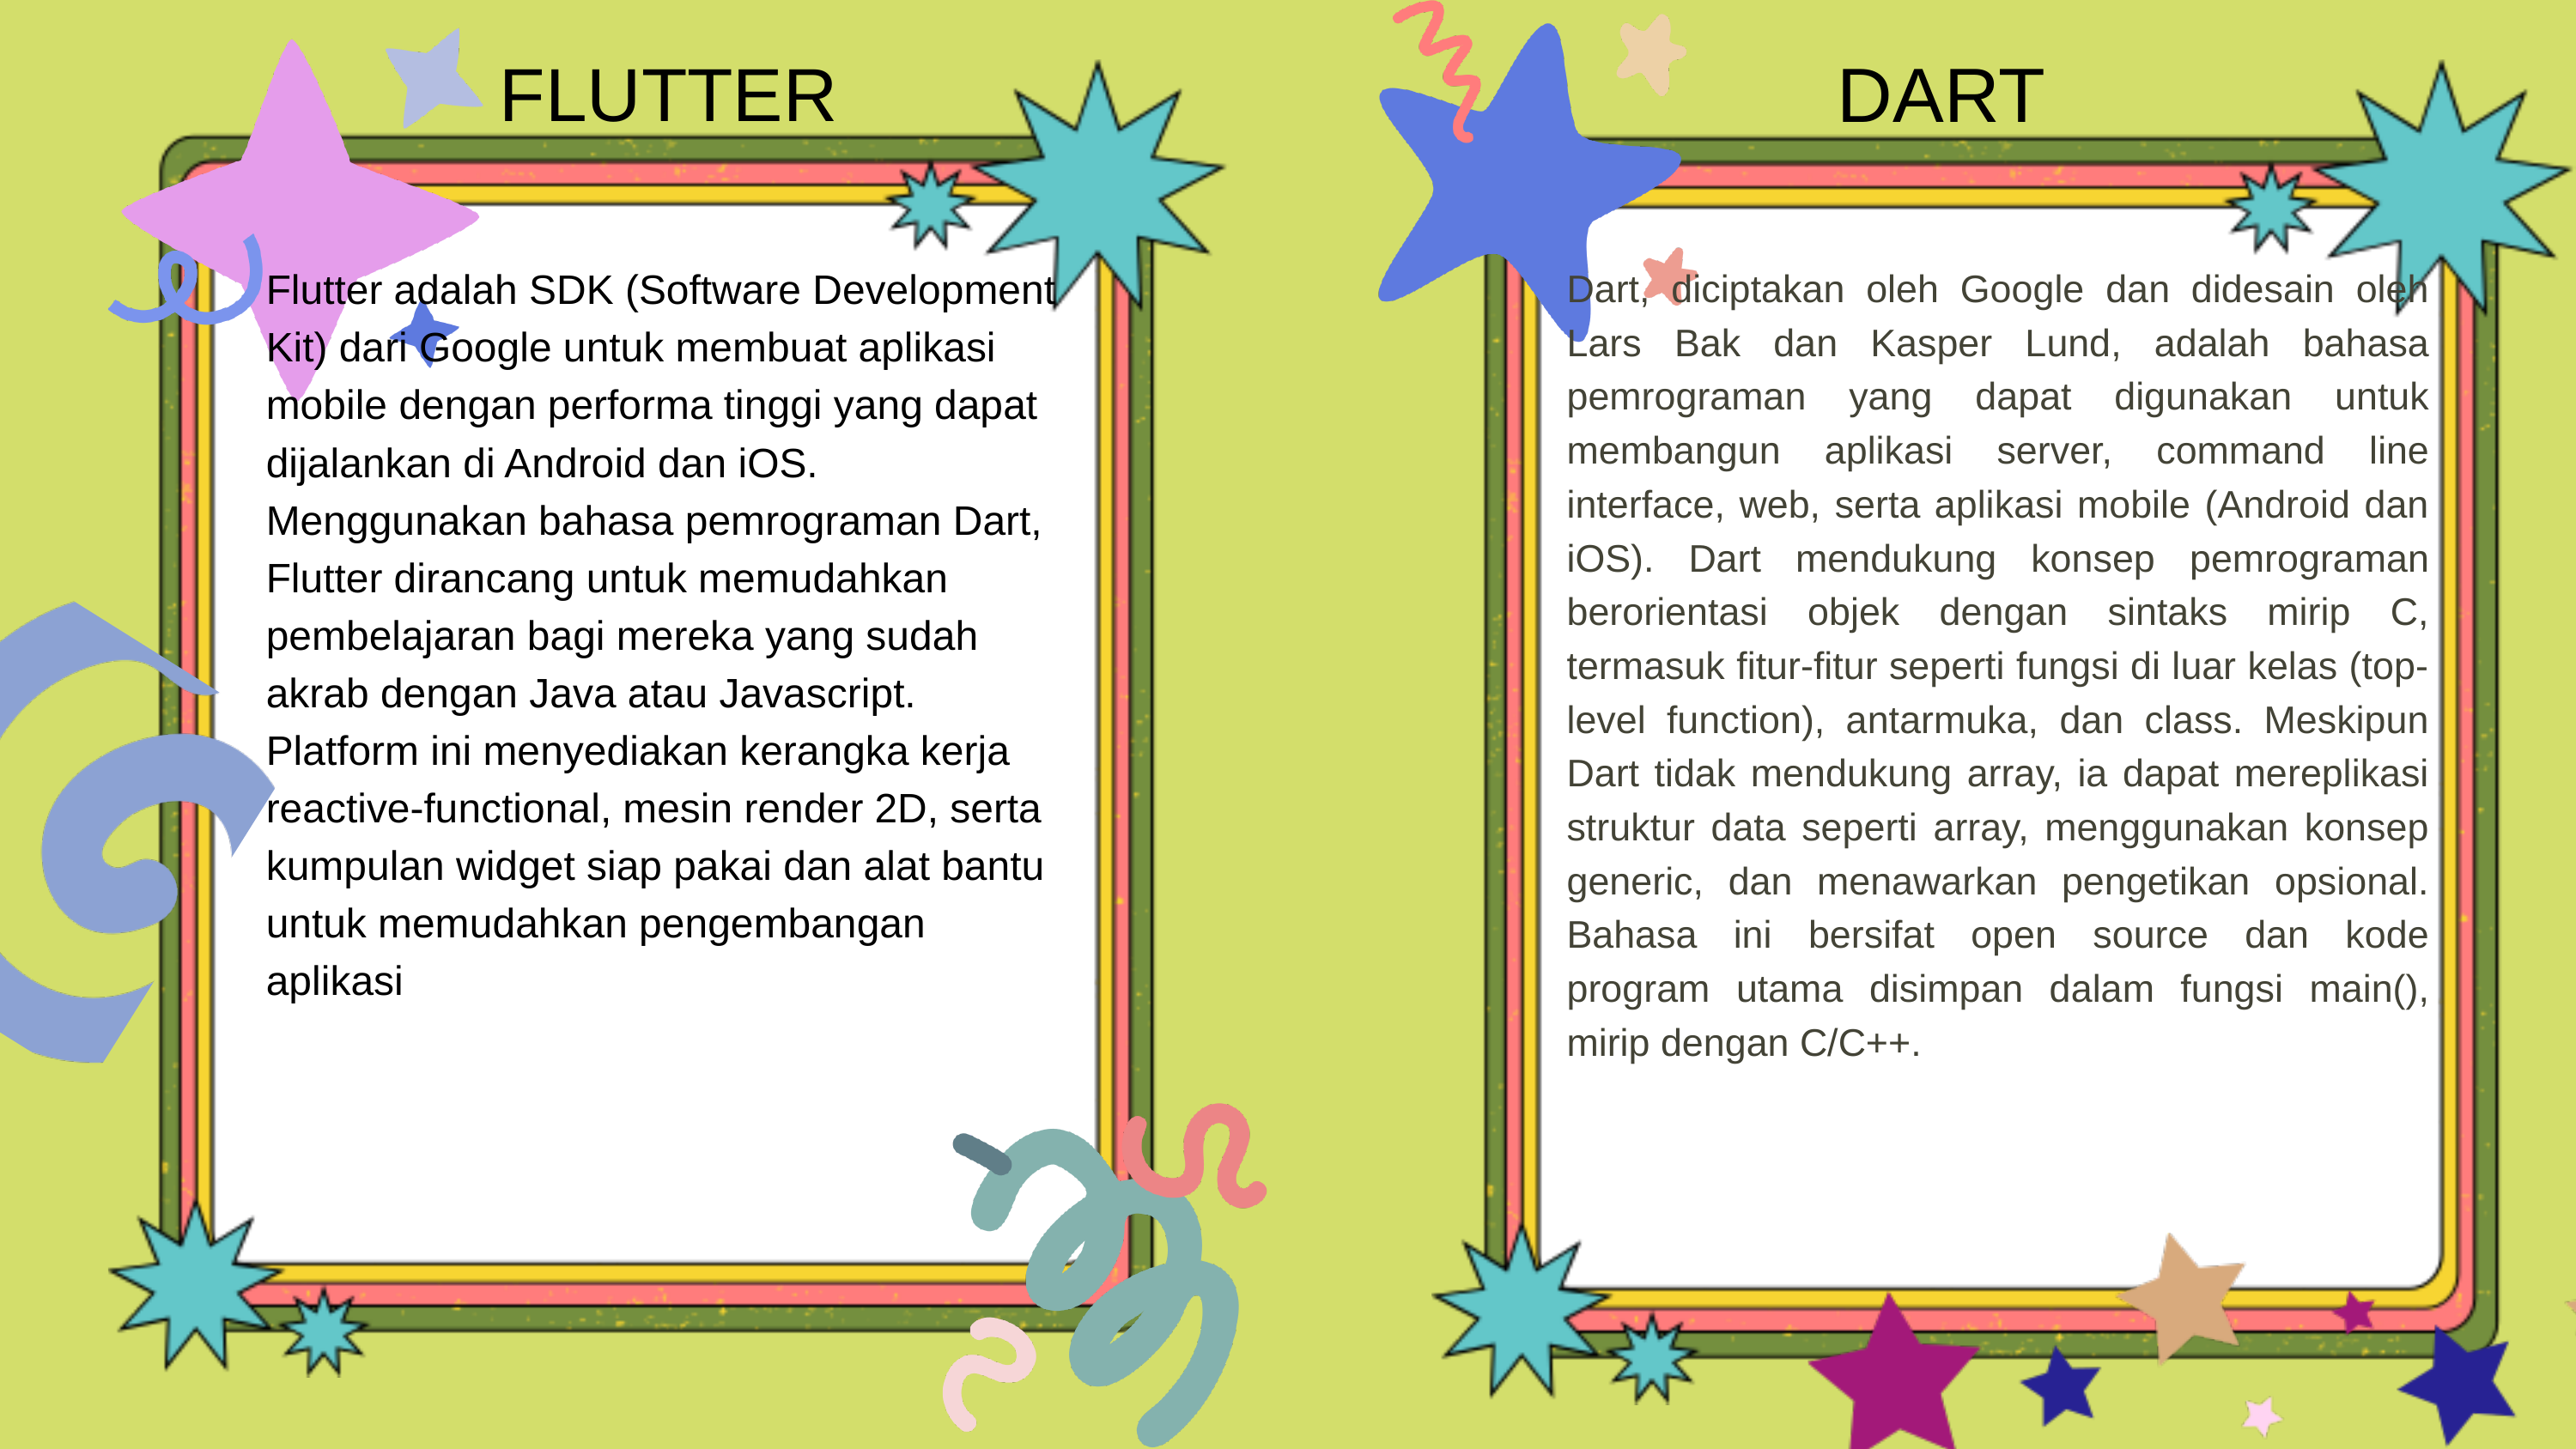

DART
FLUTTER

Flutter adalah SDK (Software Development Kit) dari Google untuk membuat aplikasi mobile dengan performa tinggi yang dapat dijalankan di Android dan iOS. Menggunakan bahasa pemrograman Dart, Flutter dirancang untuk memudahkan pembelajaran bagi mereka yang sudah akrab dengan Java atau Javascript. Platform ini menyediakan kerangka kerja reactive-functional, mesin render 2D, serta kumpulan widget siap pakai dan alat bantu untuk memudahkan pengembangan aplikasi
Dart, diciptakan oleh Google dan didesain oleh Lars Bak dan Kasper Lund, adalah bahasa pemrograman yang dapat digunakan untuk membangun aplikasi server, command line interface, web, serta aplikasi mobile (Android dan iOS). Dart mendukung konsep pemrograman berorientasi objek dengan sintaks mirip C, termasuk fitur-fitur seperti fungsi di luar kelas (top-level function), antarmuka, dan class. Meskipun Dart tidak mendukung array, ia dapat mereplikasi struktur data seperti array, menggunakan konsep generic, dan menawarkan pengetikan opsional. Bahasa ini bersifat open source dan kode program utama disimpan dalam fungsi main(), mirip dengan C/C++.